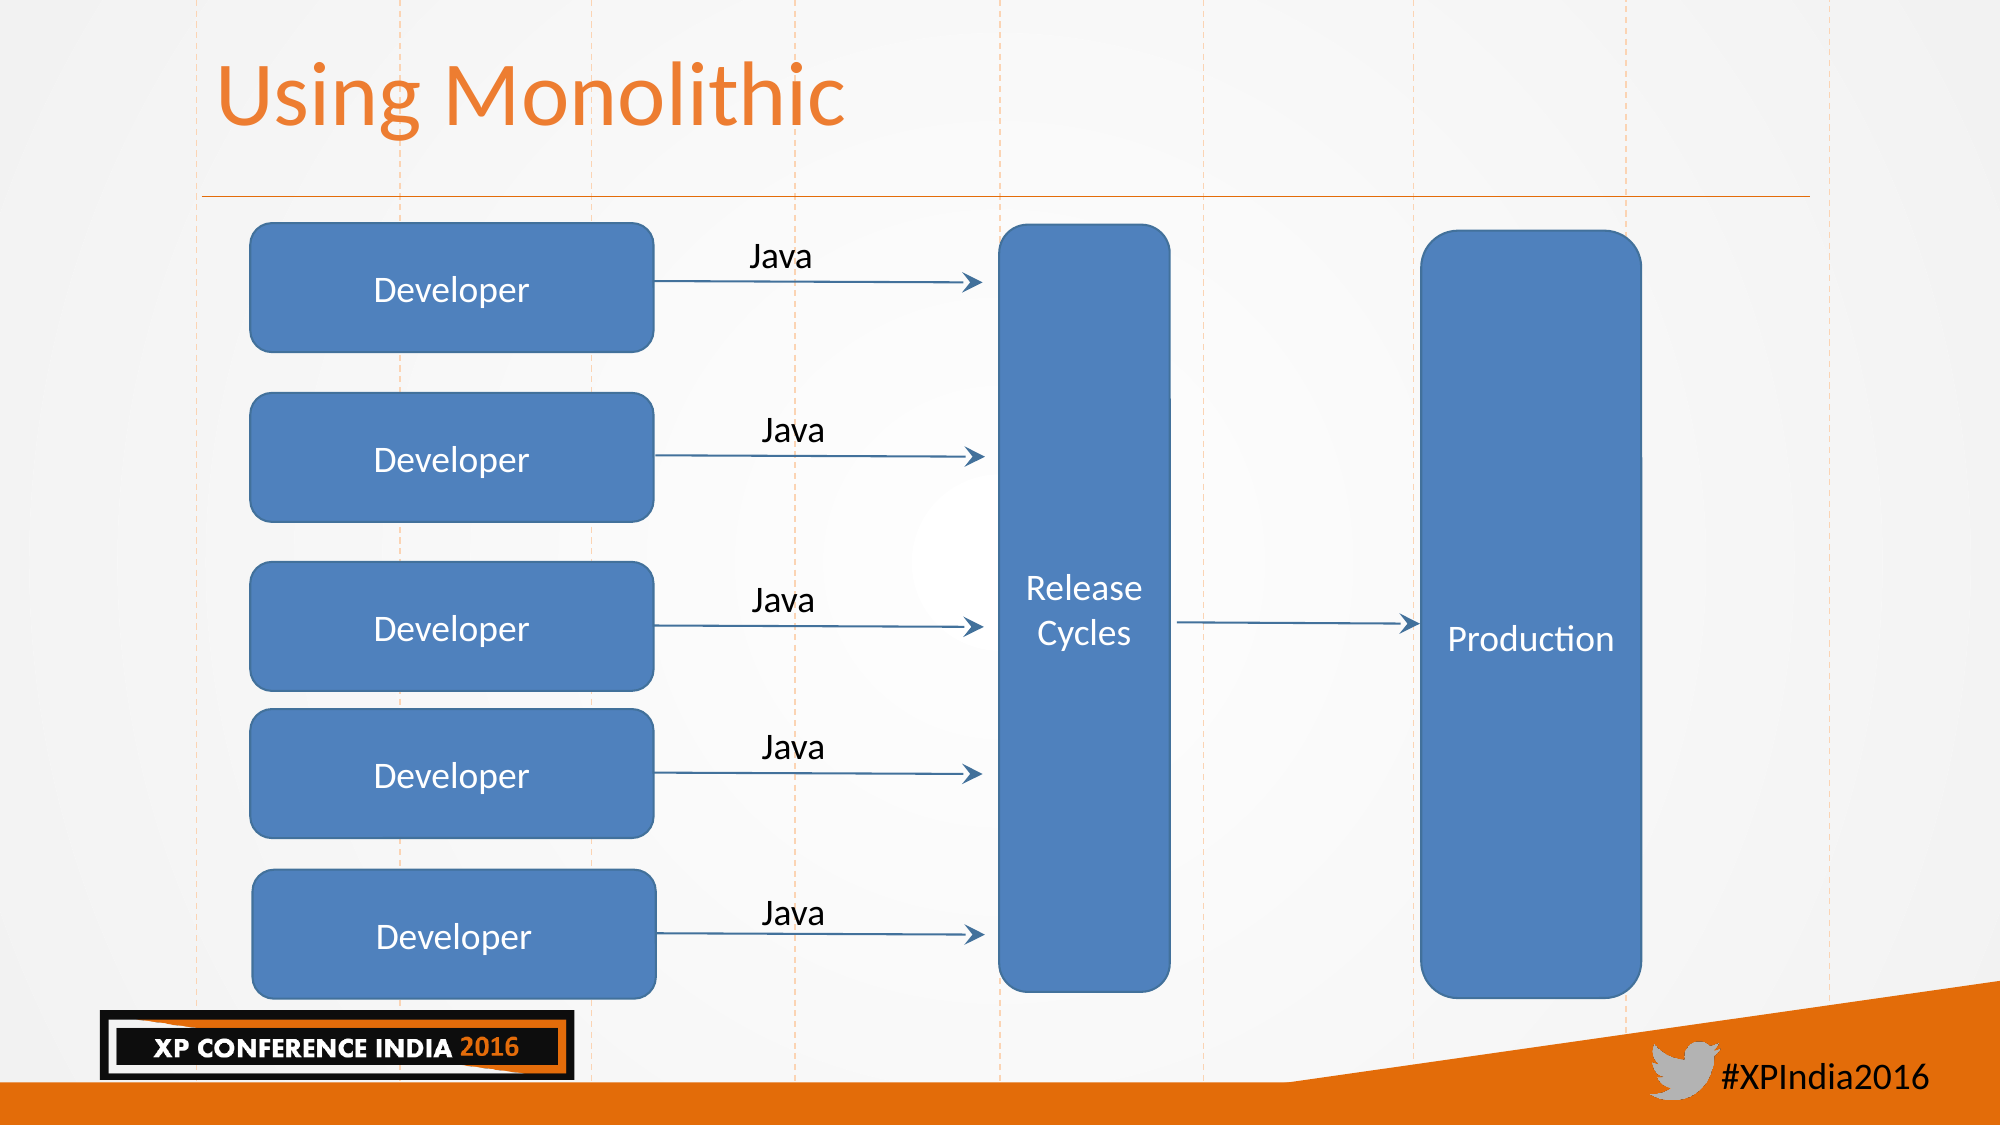

# Using Monolithic
Developer
Java
Release Cycles

Production
Developer
Java
Developer
Java
Developer
Java
Developer
Java